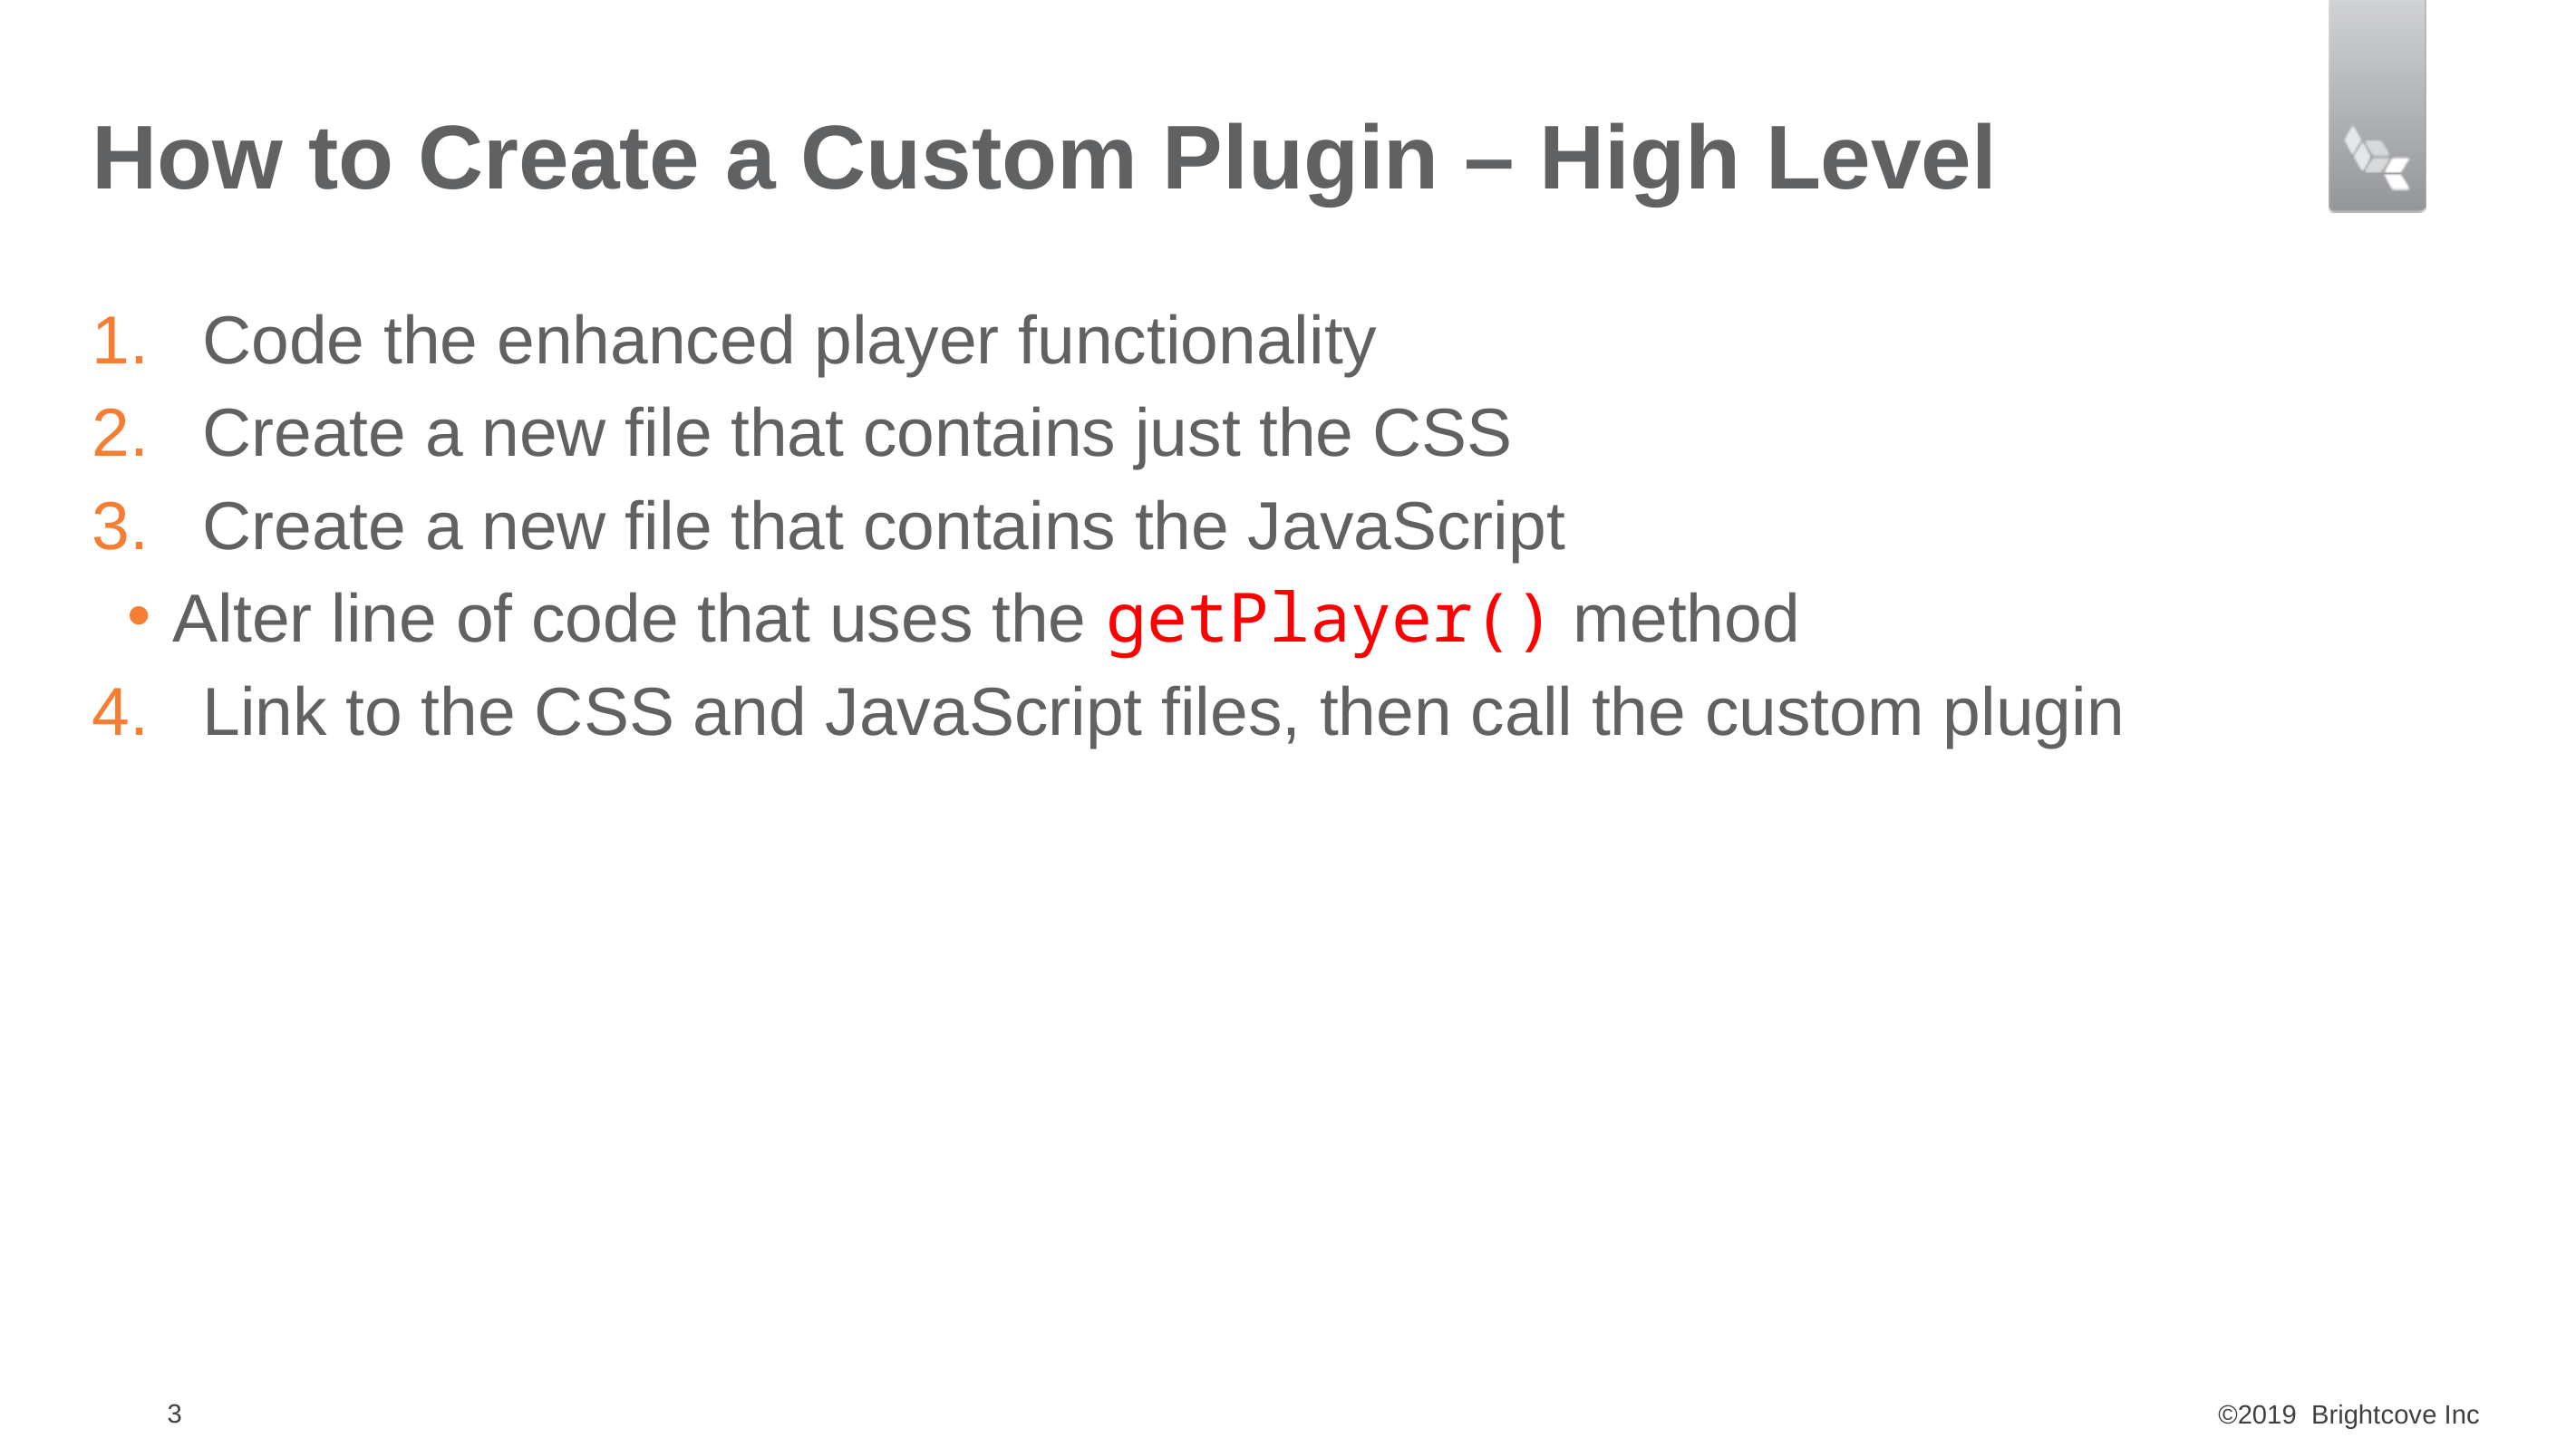

# How to Create a Custom Plugin – High Level
Code the enhanced player functionality
Create a new file that contains just the CSS
Create a new file that contains the JavaScript
Alter line of code that uses the getPlayer() method
Link to the CSS and JavaScript files, then call the custom plugin
3